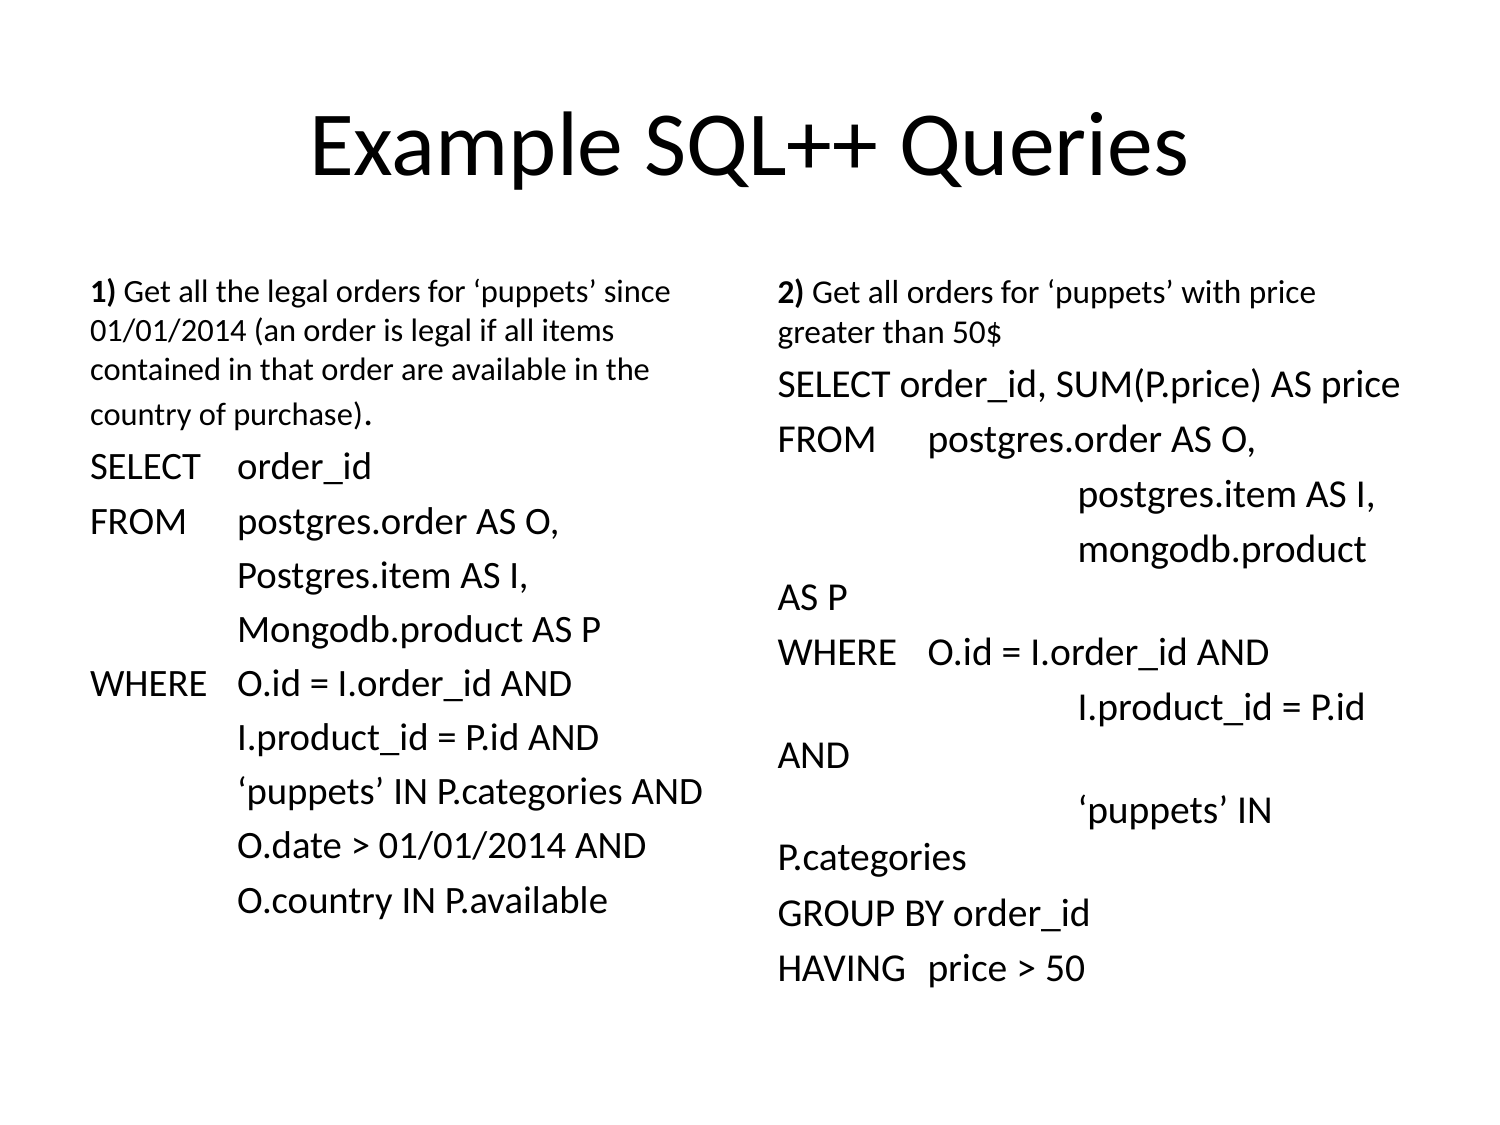

# Example SQL++ Queries
1) Get all the legal orders for ‘puppets’ since 01/01/2014 (an order is legal if all items contained in that order are available in the country of purchase).
SELECT 	order_id
FROM 	postgres.order AS O,
		Postgres.item AS I,
		Mongodb.product AS P
WHERE 	O.id = I.order_id AND
		I.product_id = P.id AND
		‘puppets’ IN P.categories AND
		O.date > 01/01/2014 AND
		O.country IN P.available
2) Get all orders for ‘puppets’ with price greater than 50$
SELECT order_id, SUM(P.price) AS price
FROM 	postgres.order AS O,
		postgres.item AS I,
		mongodb.product AS P
WHERE 	O.id = I.order_id AND
		I.product_id = P.id AND
		‘puppets’ IN P.categories
GROUP BY order_id
HAVING	price > 50